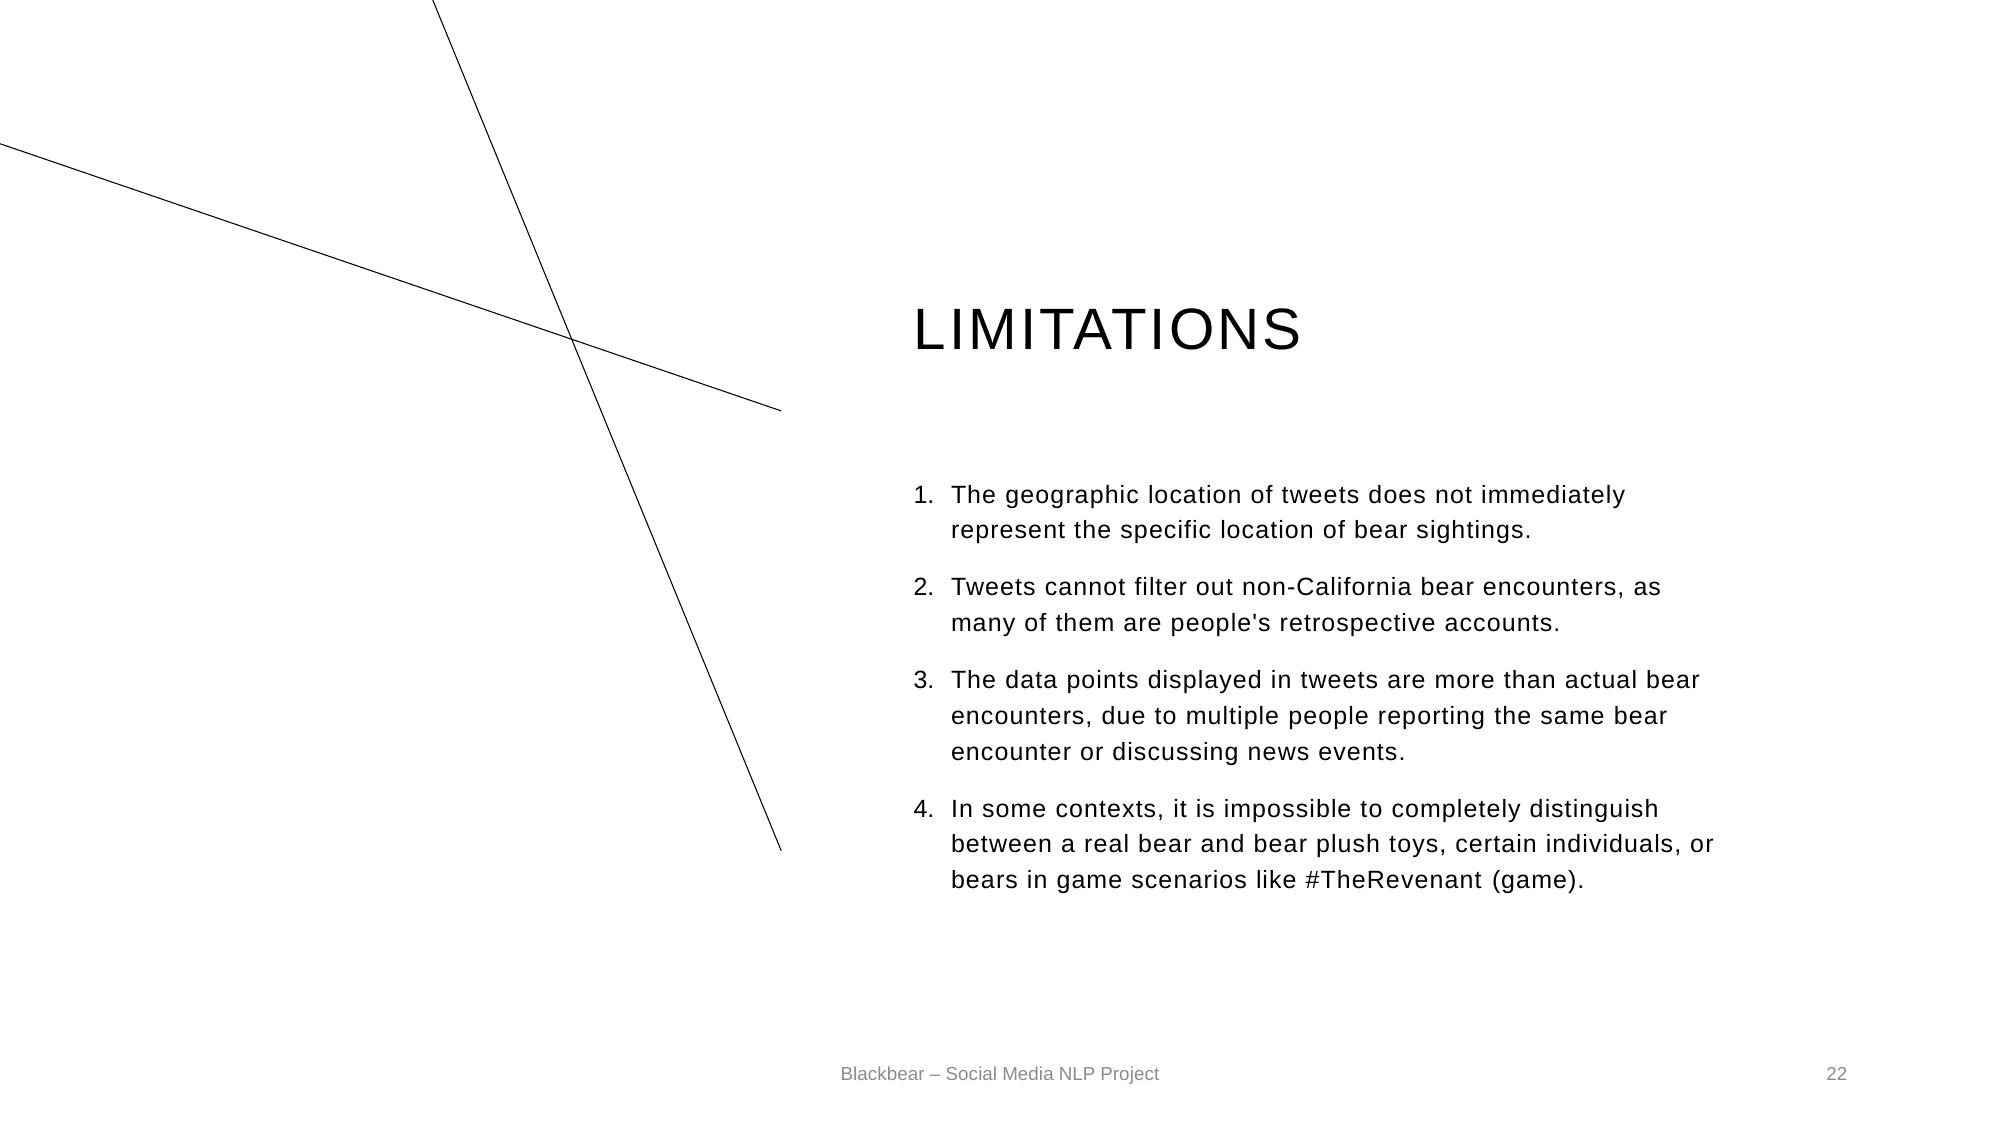

# limitations
The geographic location of tweets does not immediately represent the specific location of bear sightings.
Tweets cannot filter out non-California bear encounters, as many of them are people's retrospective accounts.
The data points displayed in tweets are more than actual bear encounters, due to multiple people reporting the same bear encounter or discussing news events.
In some contexts, it is impossible to completely distinguish between a real bear and bear plush toys, certain individuals, or bears in game scenarios like #TheRevenant (game).

Blackbear – Social Media NLP Project
22